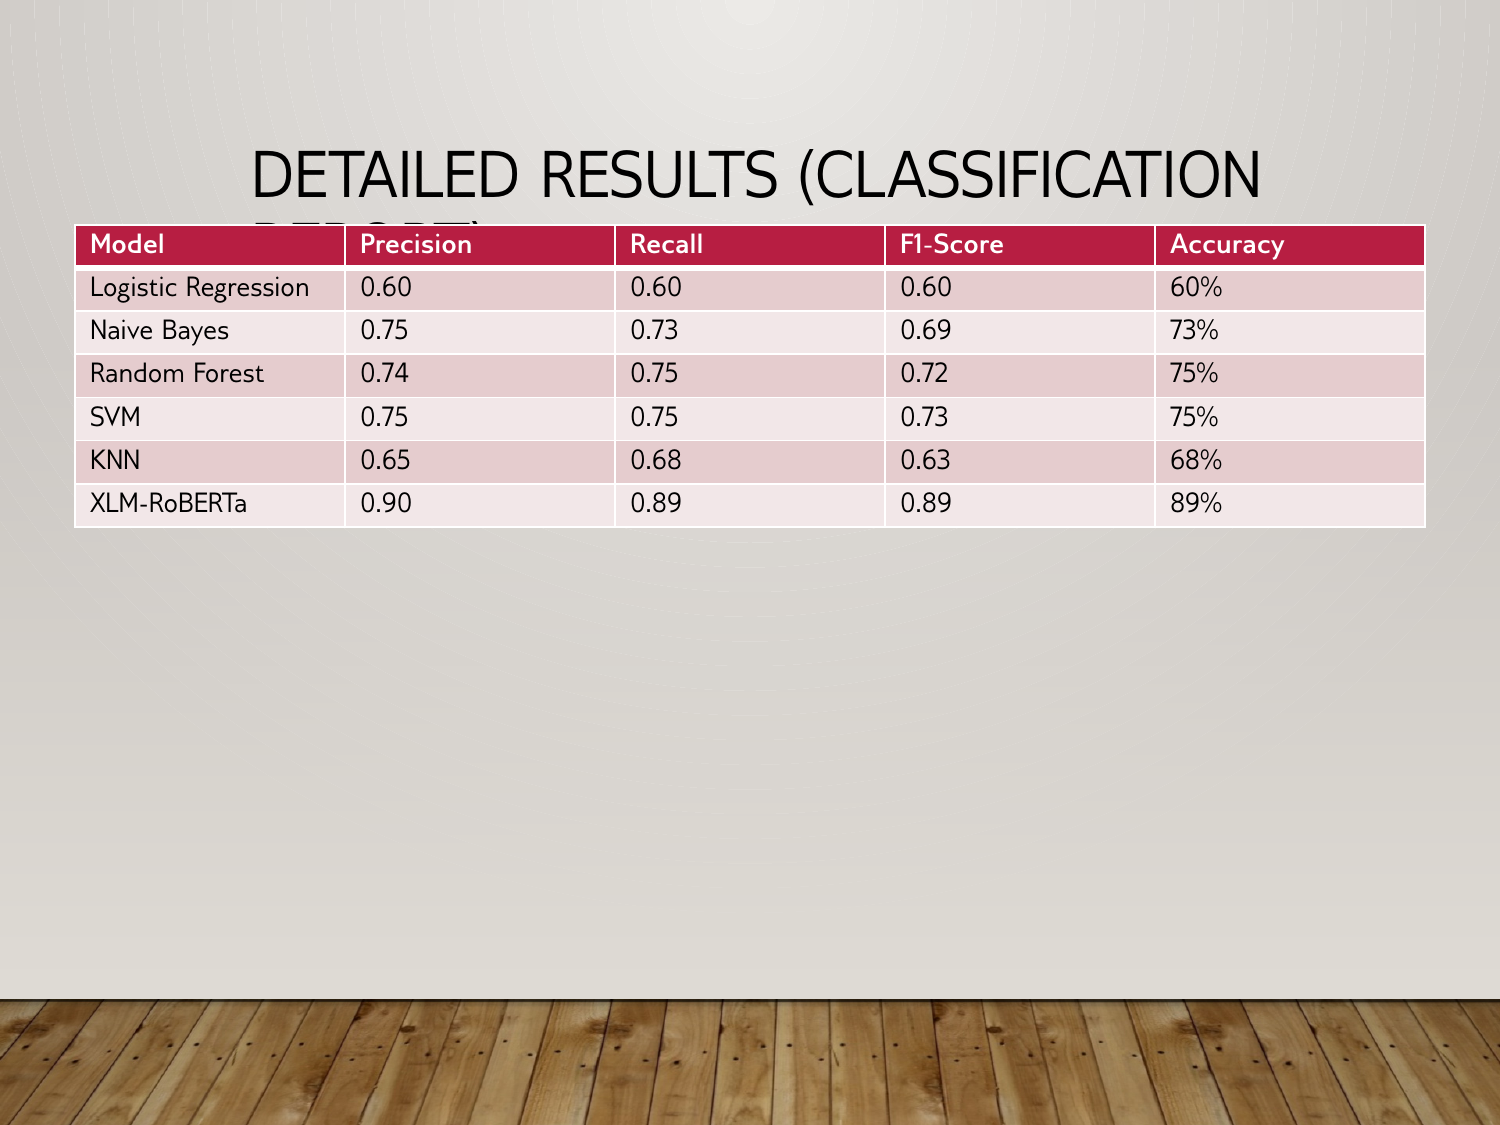

# Detailed Results (Classification Report)
| Model | Precision | Recall | F1-Score | Accuracy |
| --- | --- | --- | --- | --- |
| Logistic Regression | 0.60 | 0.60 | 0.60 | 60% |
| Naive Bayes | 0.75 | 0.73 | 0.69 | 73% |
| Random Forest | 0.74 | 0.75 | 0.72 | 75% |
| SVM | 0.75 | 0.75 | 0.73 | 75% |
| KNN | 0.65 | 0.68 | 0.63 | 68% |
| XLM-RoBERTa | 0.90 | 0.89 | 0.89 | 89% |